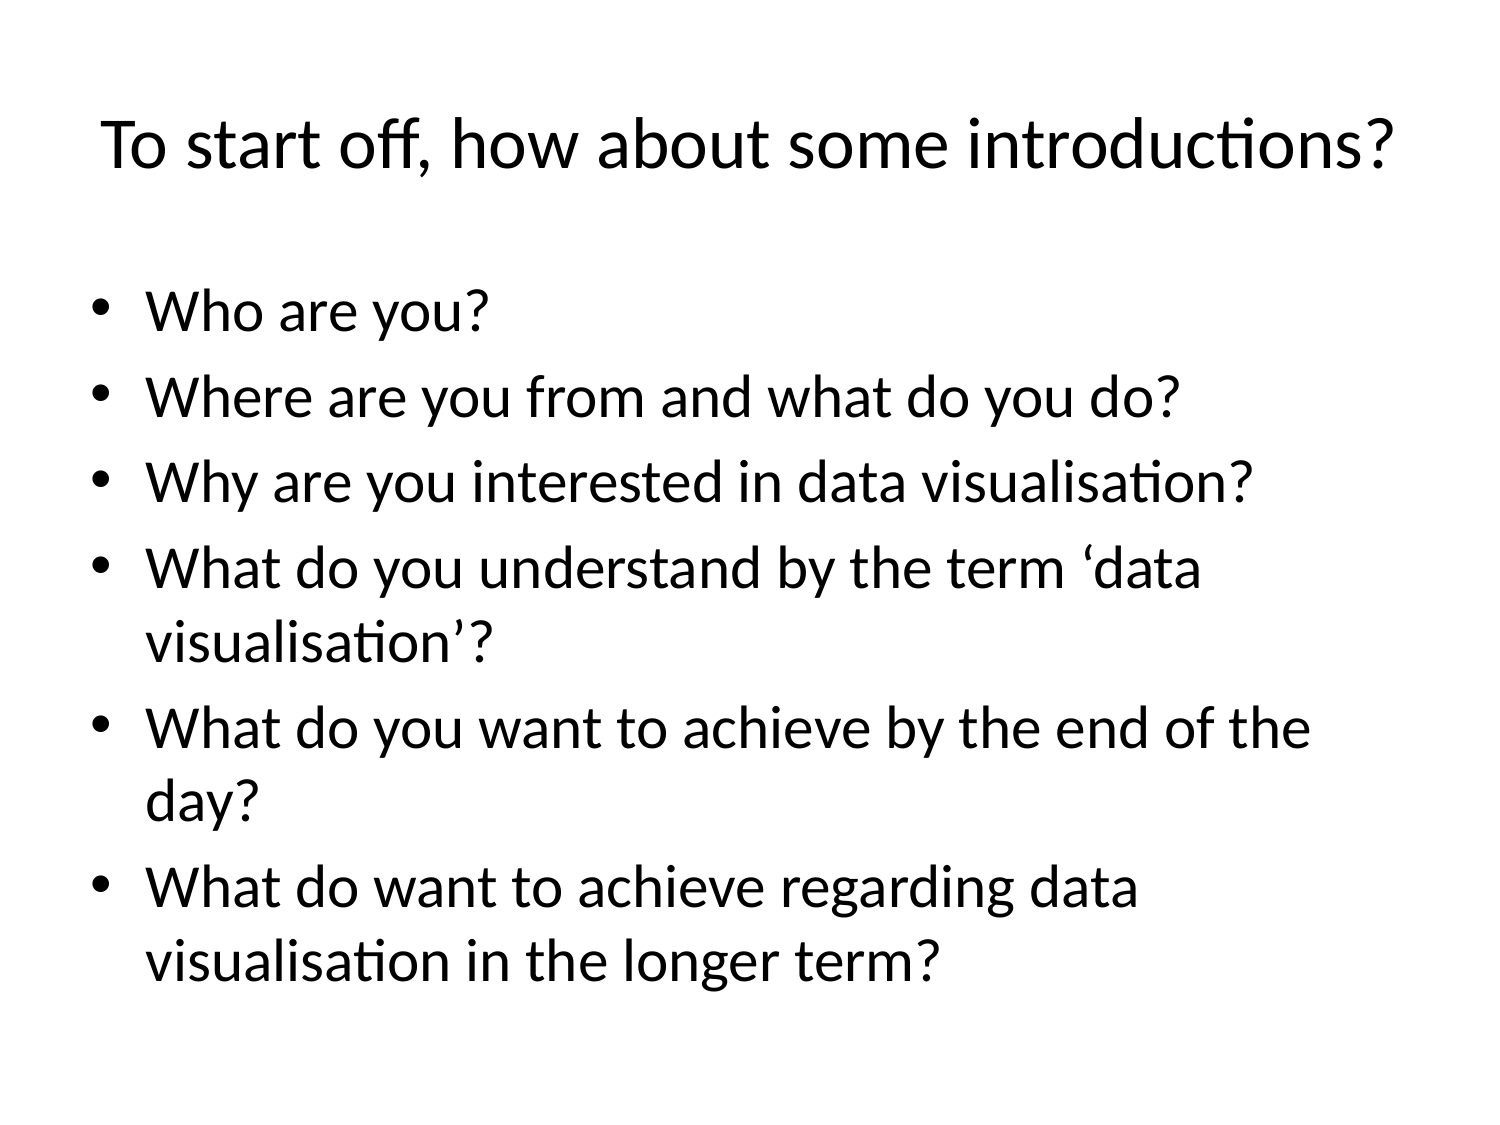

# To start off, how about some introductions?
Who are you?
Where are you from and what do you do?
Why are you interested in data visualisation?
What do you understand by the term ‘data visualisation’?
What do you want to achieve by the end of the day?
What do want to achieve regarding data visualisation in the longer term?